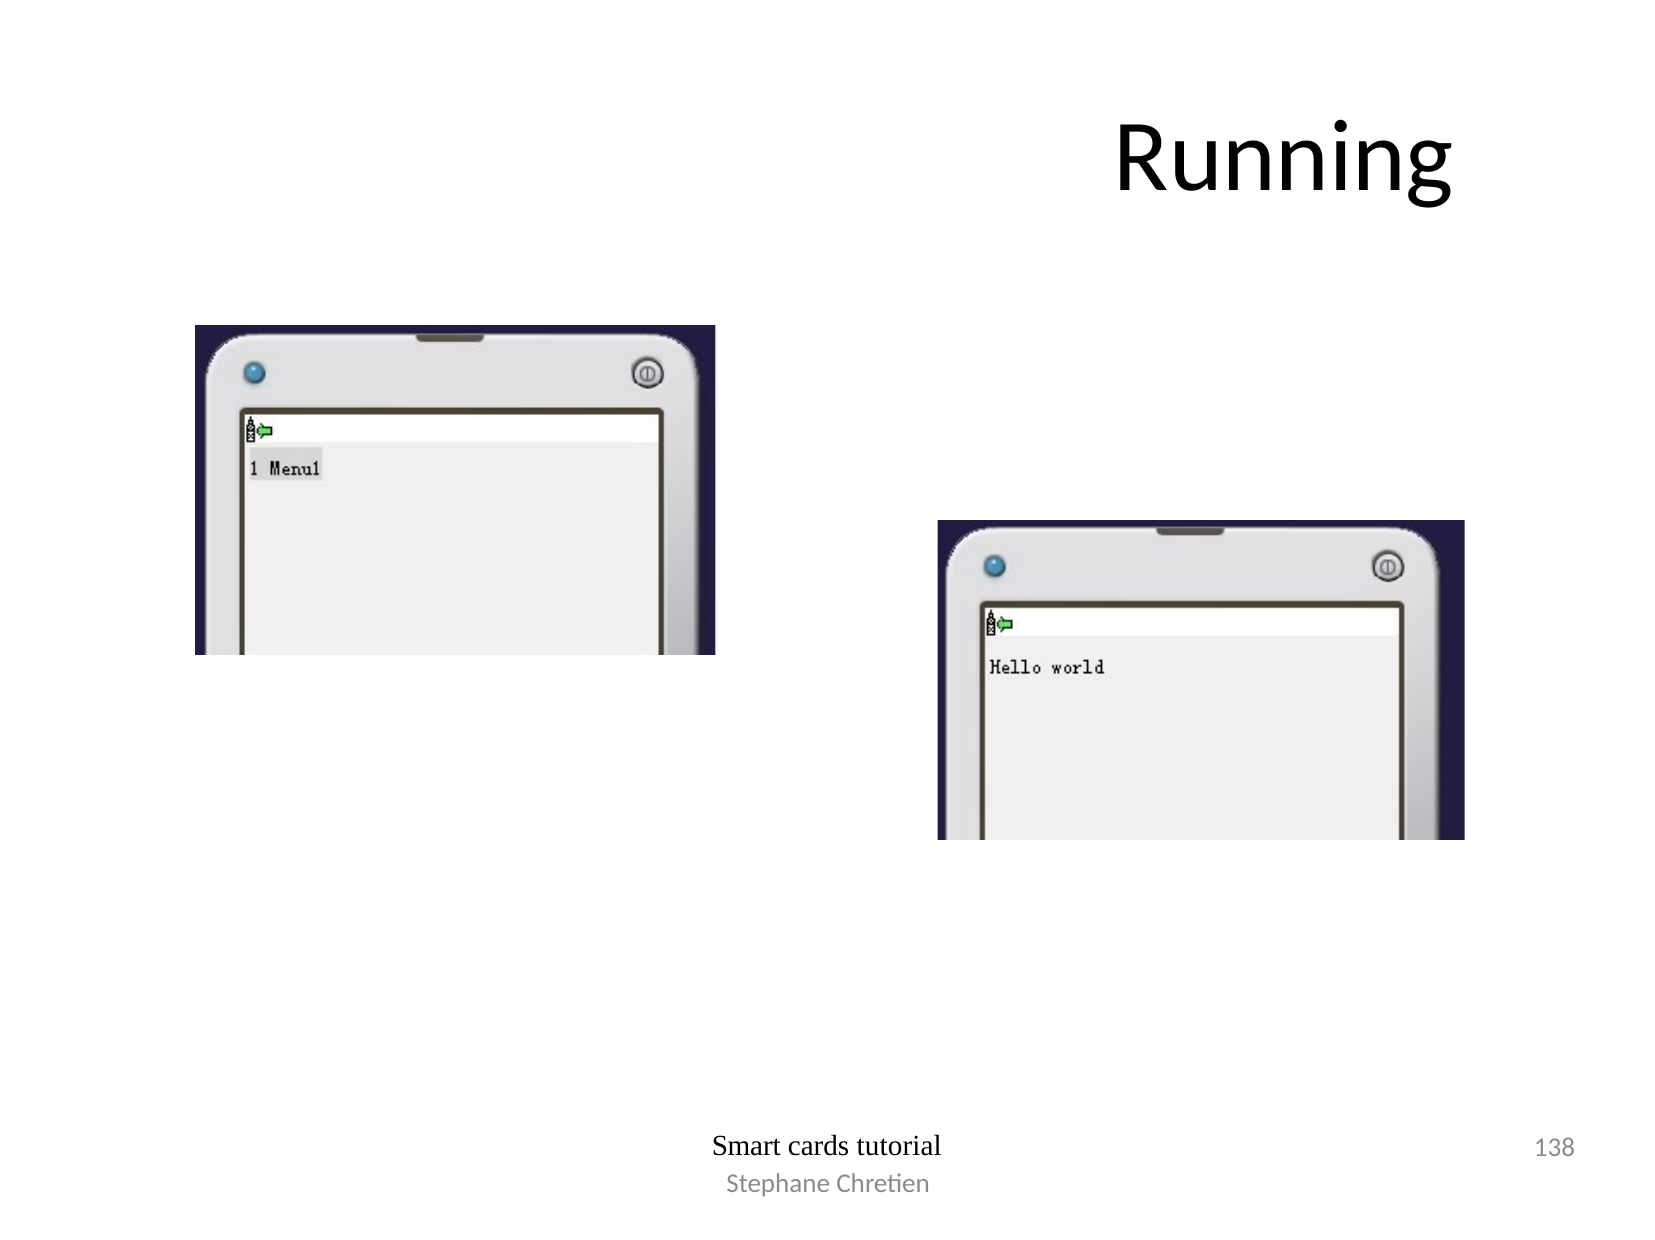

# Running

138
Smart cards tutorial
Stephane Chretien